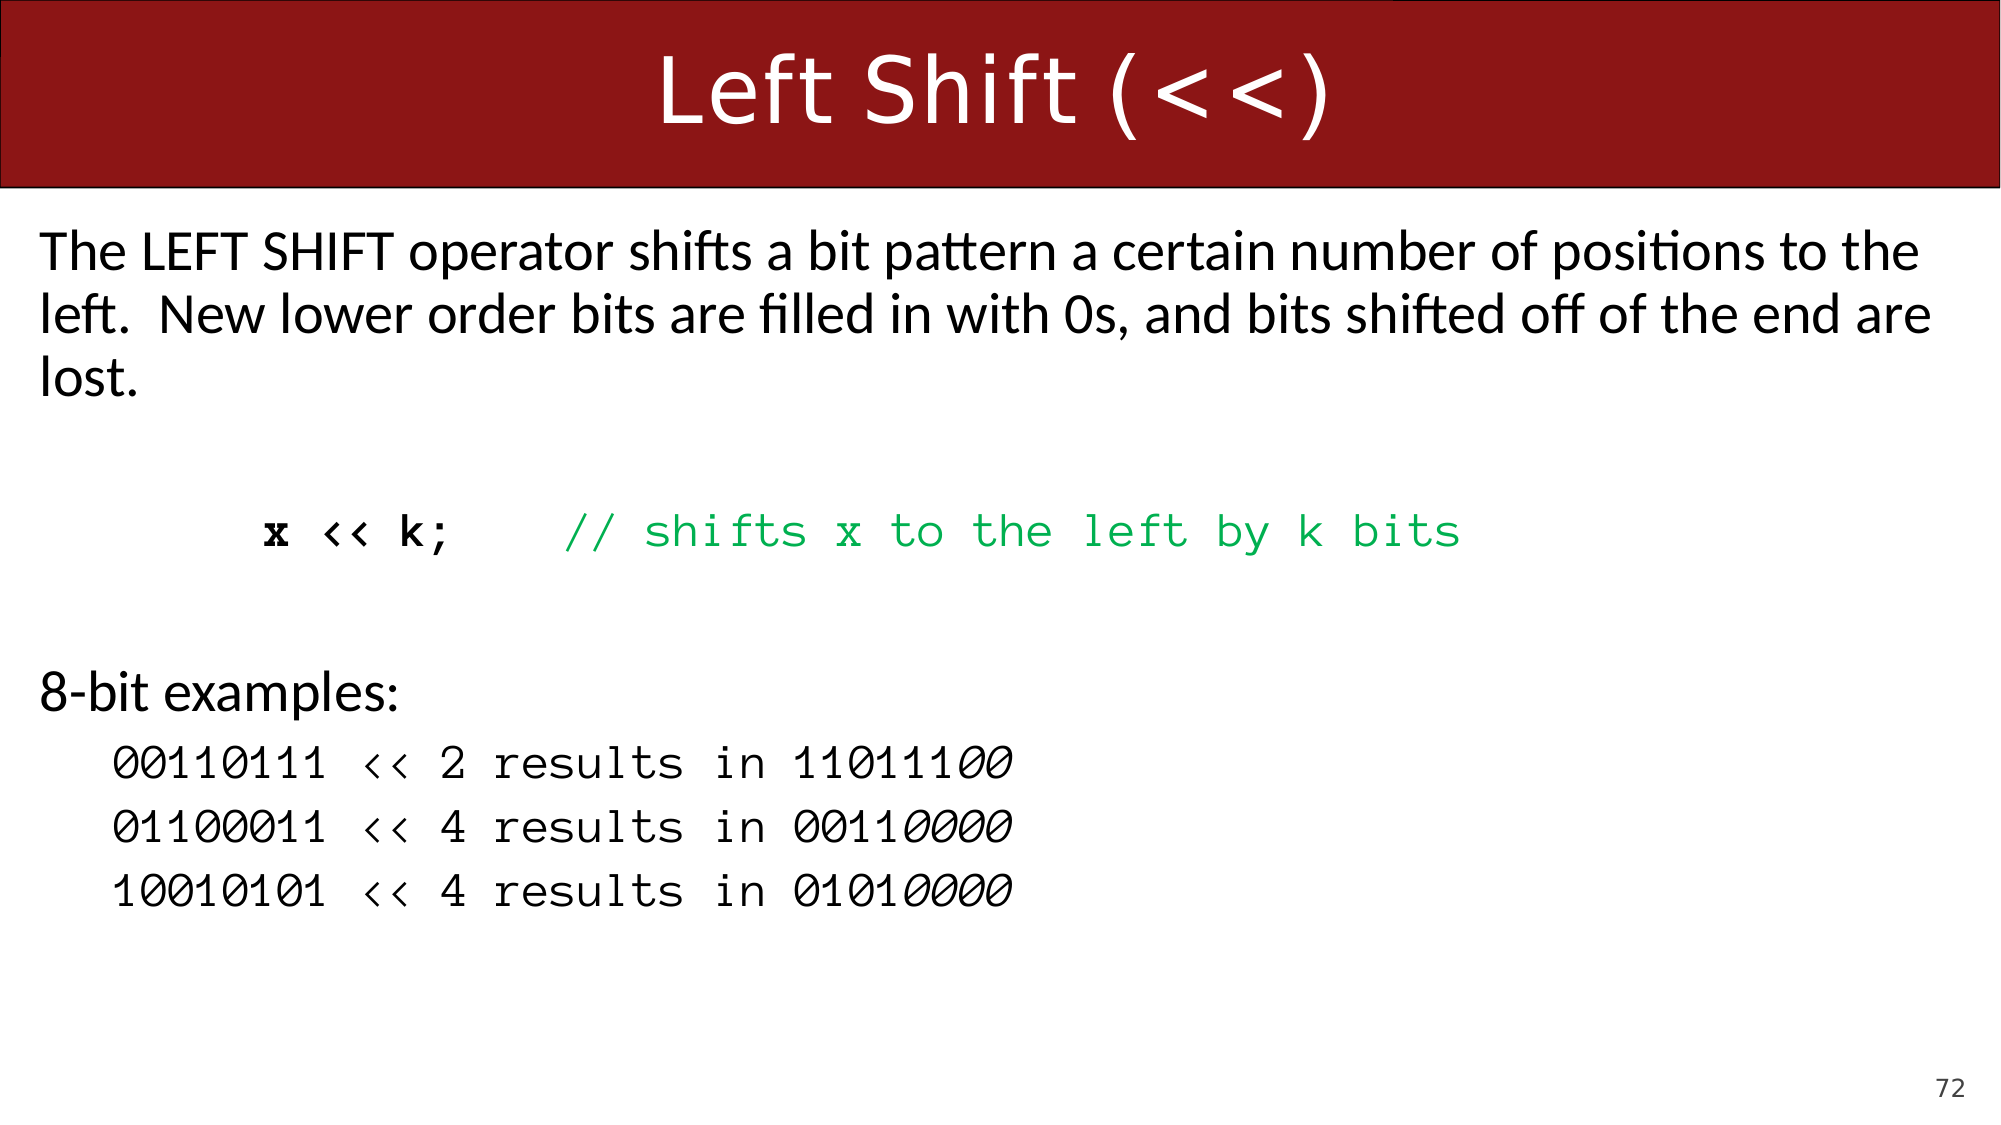

# Left Shift (<<)
The LEFT SHIFT operator shifts a bit pattern a certain number of positions to the left.  New lower order bits are filled in with 0s, and bits shifted off of the end are lost.

	x << k;	// shifts x to the left by k bits

8-bit examples:
00110111 << 2 results in 11011100
01100011 << 4 results in 00110000
10010101 << 4 results in 01010000